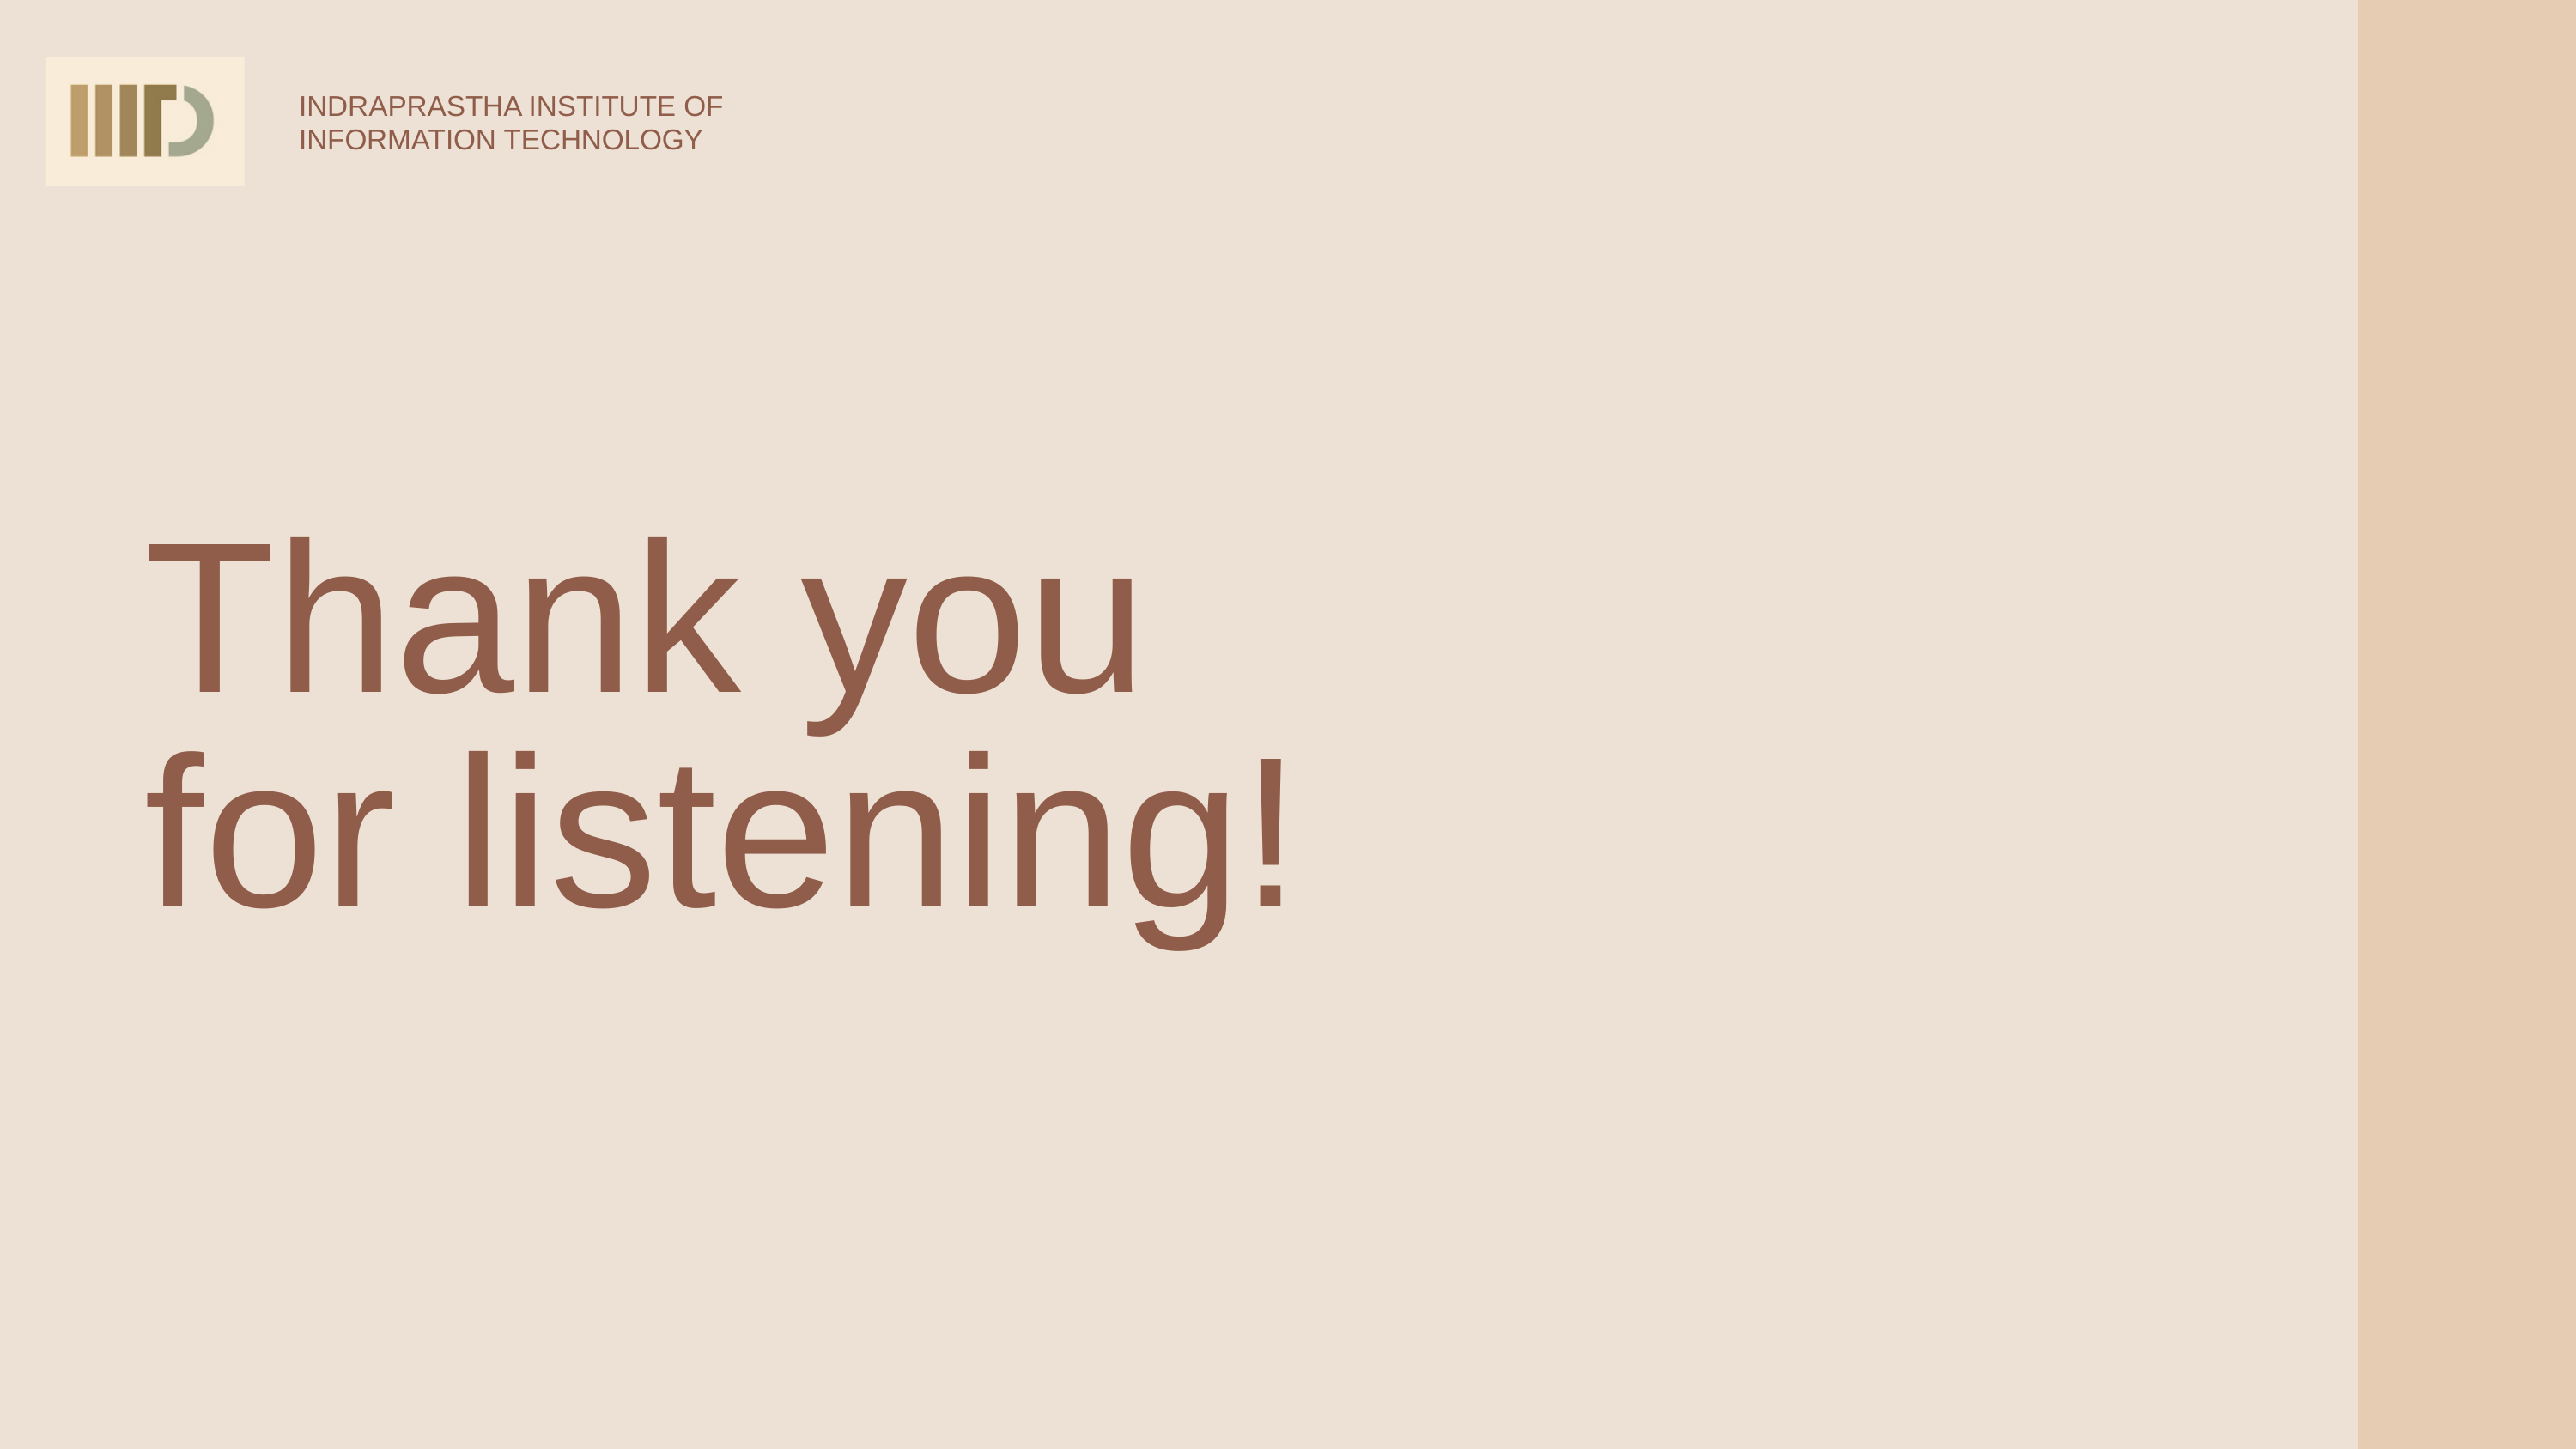

INDRAPRASTHA INSTITUTE OF INFORMATION TECHNOLOGY
Thank you
for listening!